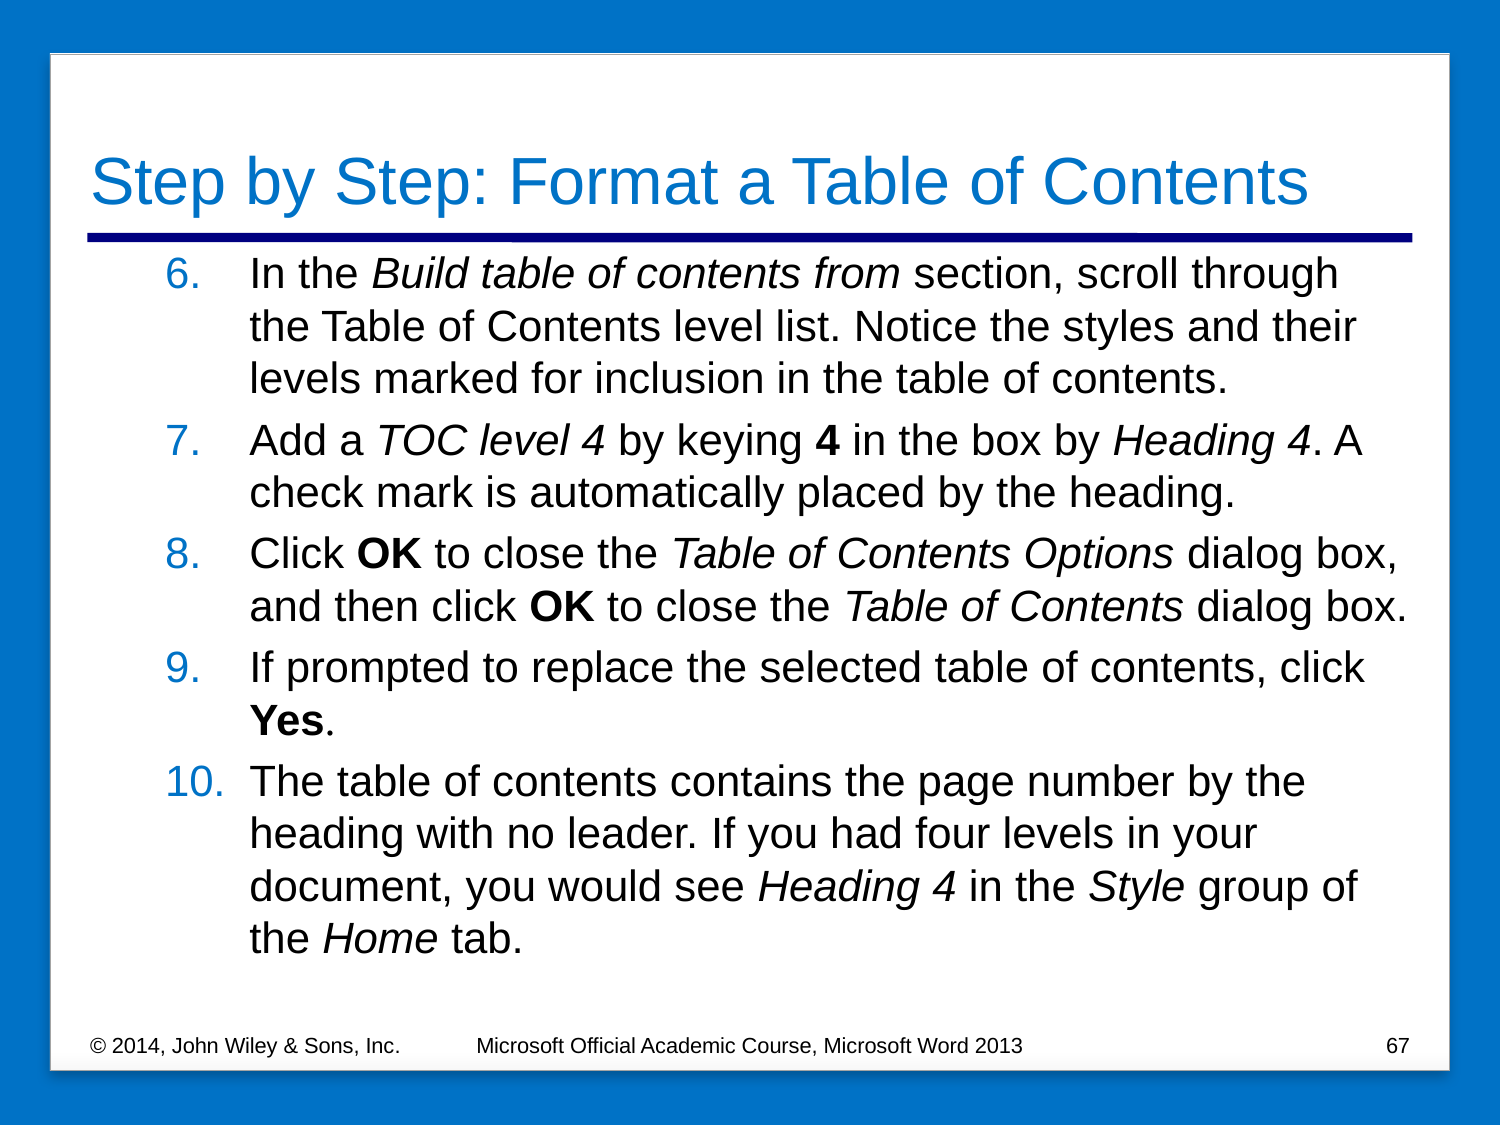

# Step by Step: Format a Table of Contents
In the Build table of contents from section, scroll through the Table of Contents level list. Notice the styles and their levels marked for inclusion in the table of contents.
Add a TOC level 4 by keying 4 in the box by Heading 4. A check mark is automatically placed by the heading.
Click OK to close the Table of Contents Options dialog box, and then click OK to close the Table of Contents dialog box.
If prompted to replace the selected table of contents, click Yes.
The table of contents contains the page number by the heading with no leader. If you had four levels in your document, you would see Heading 4 in the Style group of the Home tab.

© 2014, John Wiley & Sons, Inc.
Microsoft Official Academic Course, Microsoft Word 2013
67